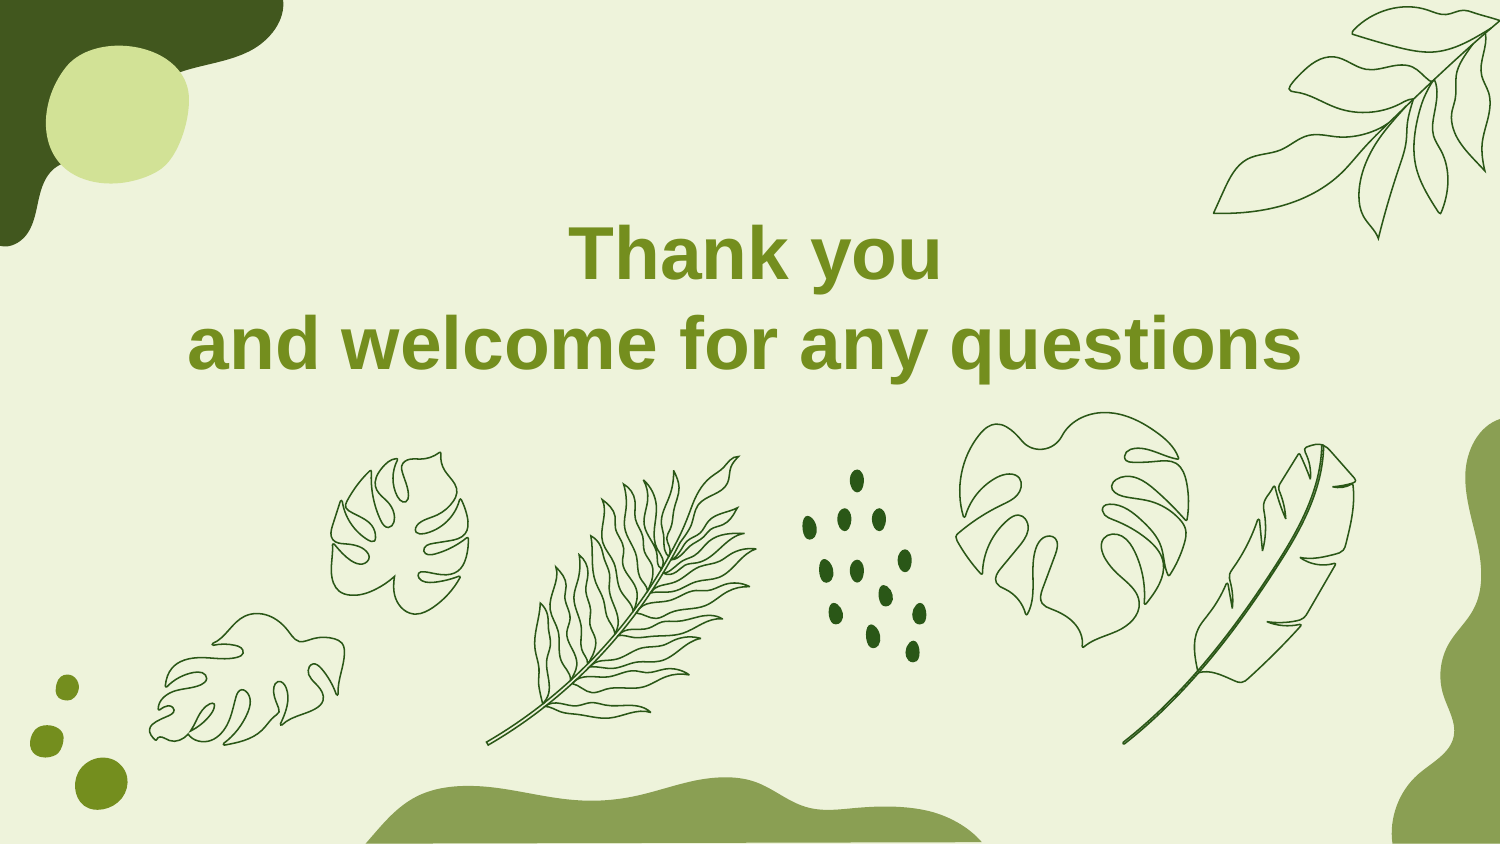

# Thank you and welcome for any questions